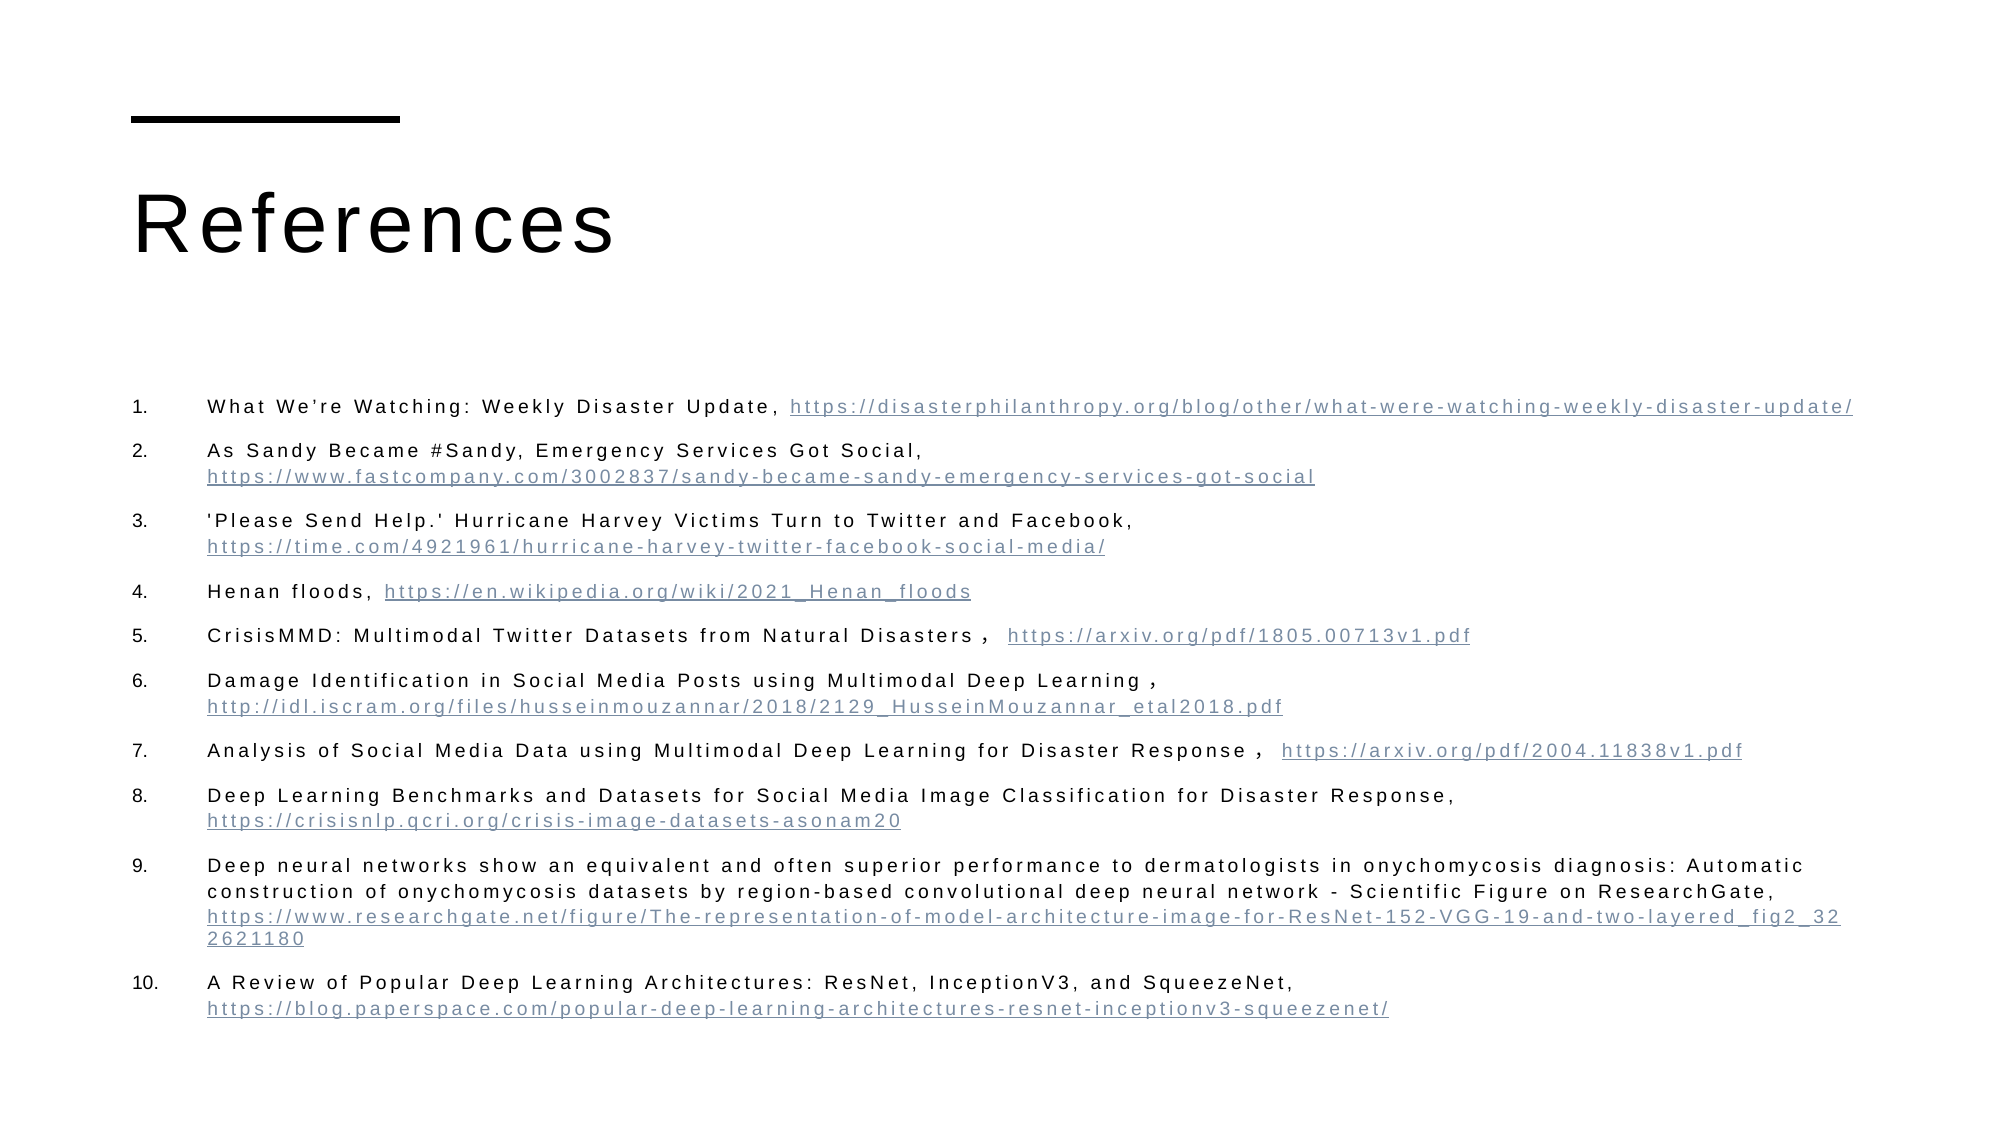

# References
What We’re Watching: Weekly Disaster Update, https://disasterphilanthropy.org/blog/other/what-were-watching-weekly-disaster-update/
As Sandy Became #Sandy, Emergency Services Got Social, https://www.fastcompany.com/3002837/sandy-became-sandy-emergency-services-got-social
'Please Send Help.' Hurricane Harvey Victims Turn to Twitter and Facebook, https://time.com/4921961/hurricane-harvey-twitter-facebook-social-media/
Henan floods, https://en.wikipedia.org/wiki/2021_Henan_floods
CrisisMMD: Multimodal Twitter Datasets from Natural Disasters，https://arxiv.org/pdf/1805.00713v1.pdf
Damage Identification in Social Media Posts using Multimodal Deep Learning，http://idl.iscram.org/files/husseinmouzannar/2018/2129_HusseinMouzannar_etal2018.pdf
Analysis of Social Media Data using Multimodal Deep Learning for Disaster Response，https://arxiv.org/pdf/2004.11838v1.pdf
Deep Learning Benchmarks and Datasets for Social Media Image Classification for Disaster Response, https://crisisnlp.qcri.org/crisis-image-datasets-asonam20
Deep neural networks show an equivalent and often superior performance to dermatologists in onychomycosis diagnosis: Automatic construction of onychomycosis datasets by region-based convolutional deep neural network - Scientific Figure on ResearchGate, https://www.researchgate.net/figure/The-representation-of-model-architecture-image-for-ResNet-152-VGG-19-and-two-layered_fig2_322621180
A Review of Popular Deep Learning Architectures: ResNet, InceptionV3, and SqueezeNet, https://blog.paperspace.com/popular-deep-learning-architectures-resnet-inceptionv3-squeezenet/